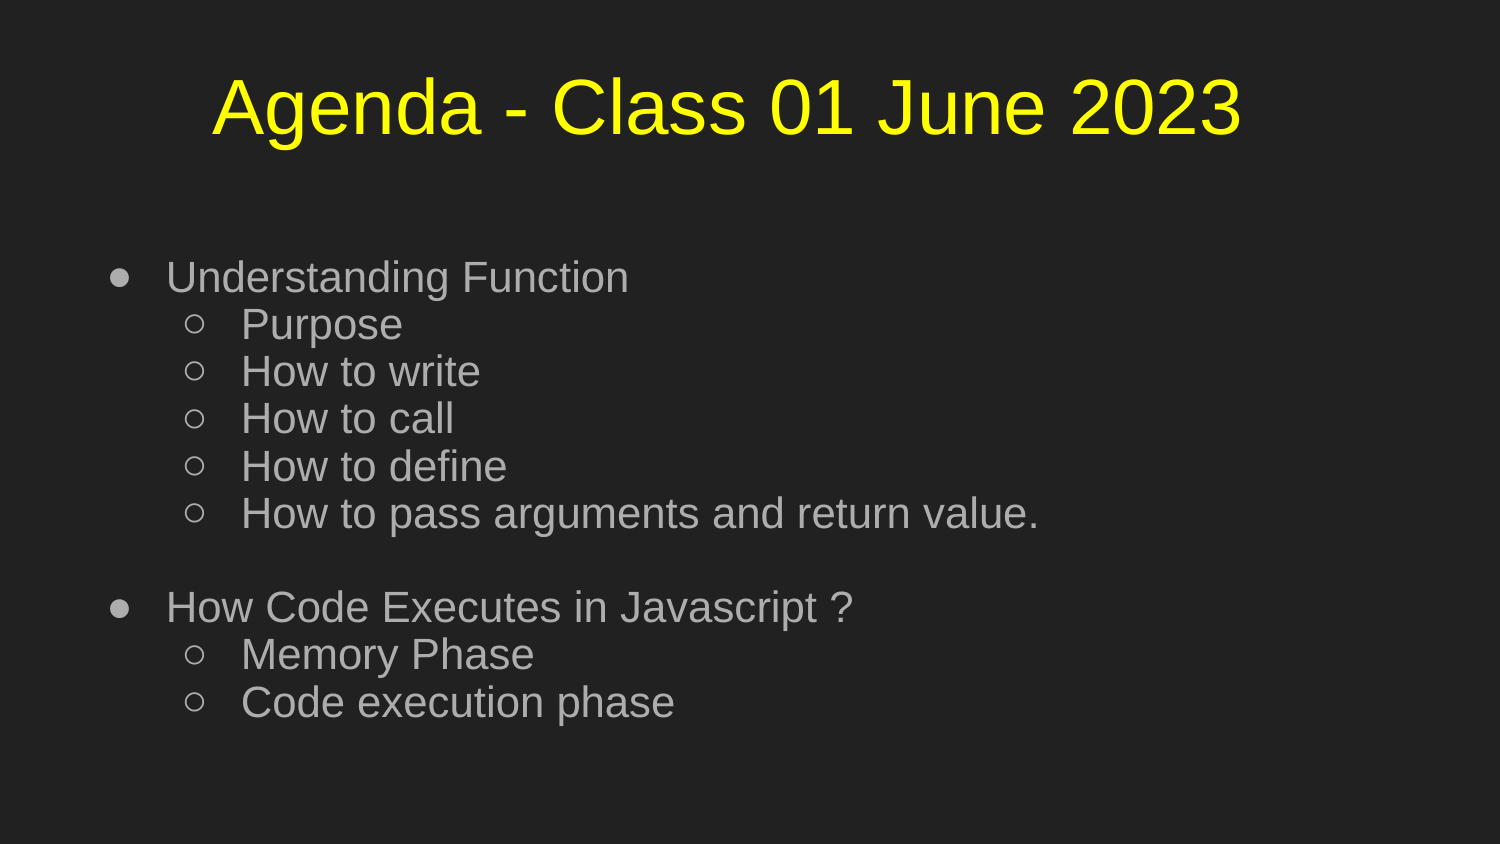

# Agenda - Class 01 June 2023

Understanding Function
Purpose
How to write
How to call
How to define
How to pass arguments and return value.

How Code Executes in Javascript ?
Memory Phase
Code execution phase